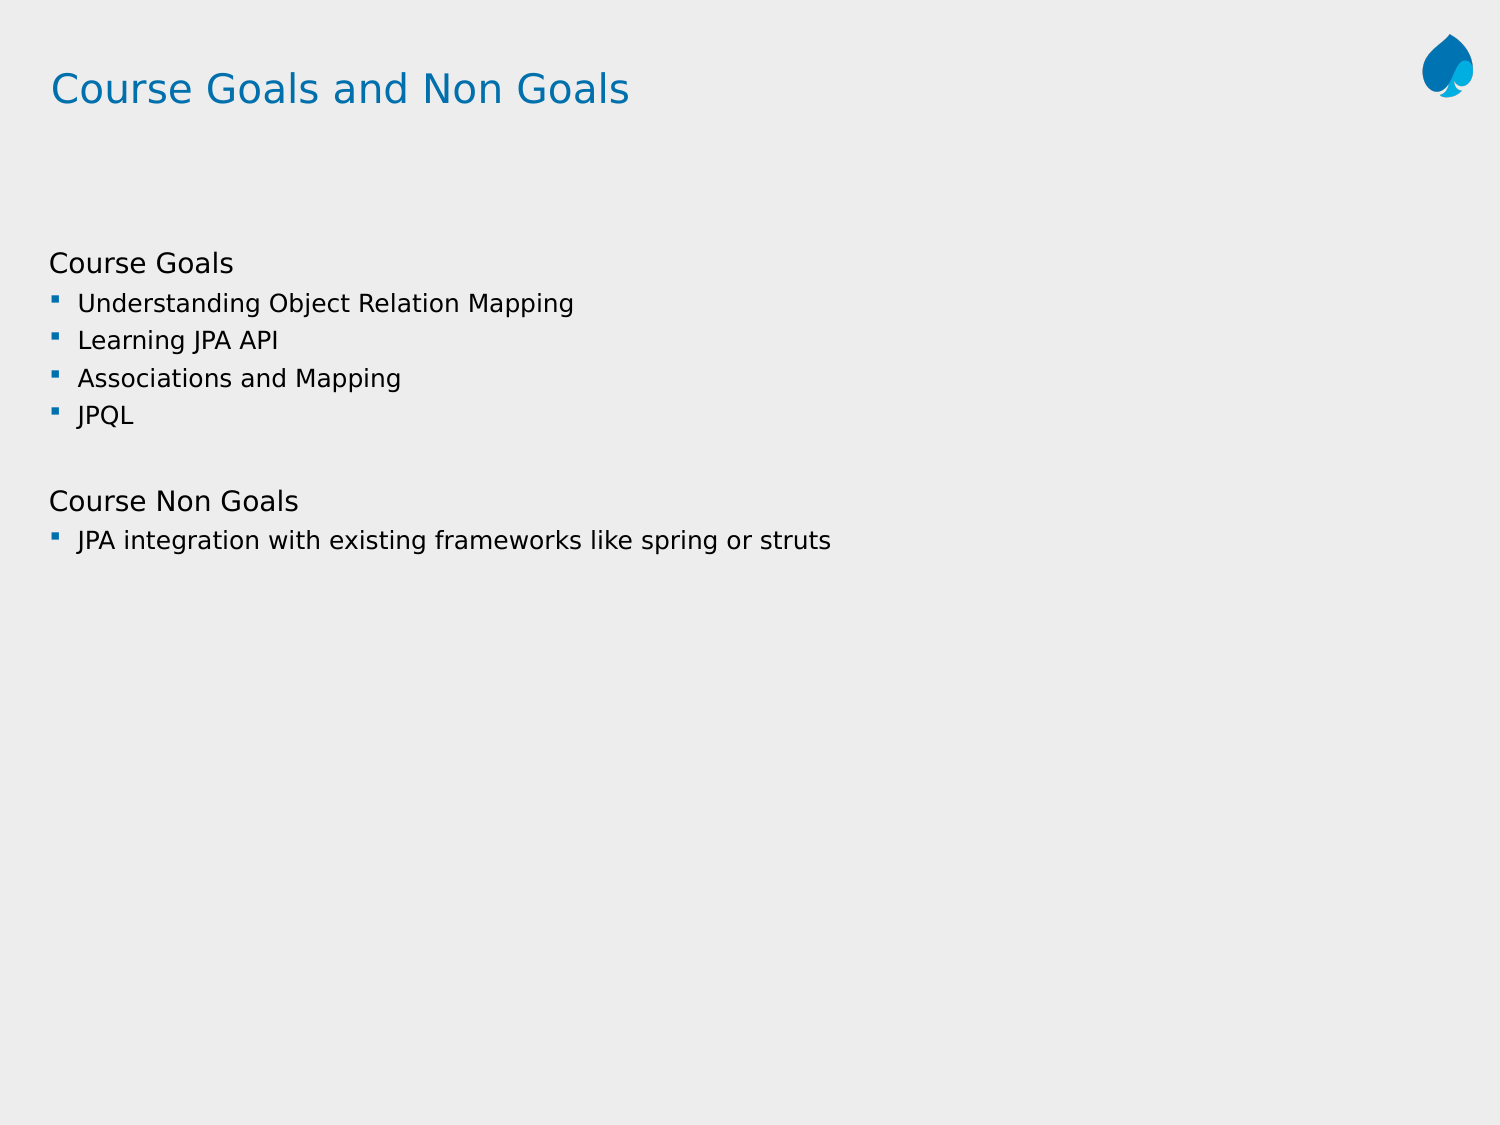

# Course Goals and Non Goals
Course Goals
Understanding Object Relation Mapping
Learning JPA API
Associations and Mapping
JPQL

Course Non Goals
JPA integration with existing frameworks like spring or struts